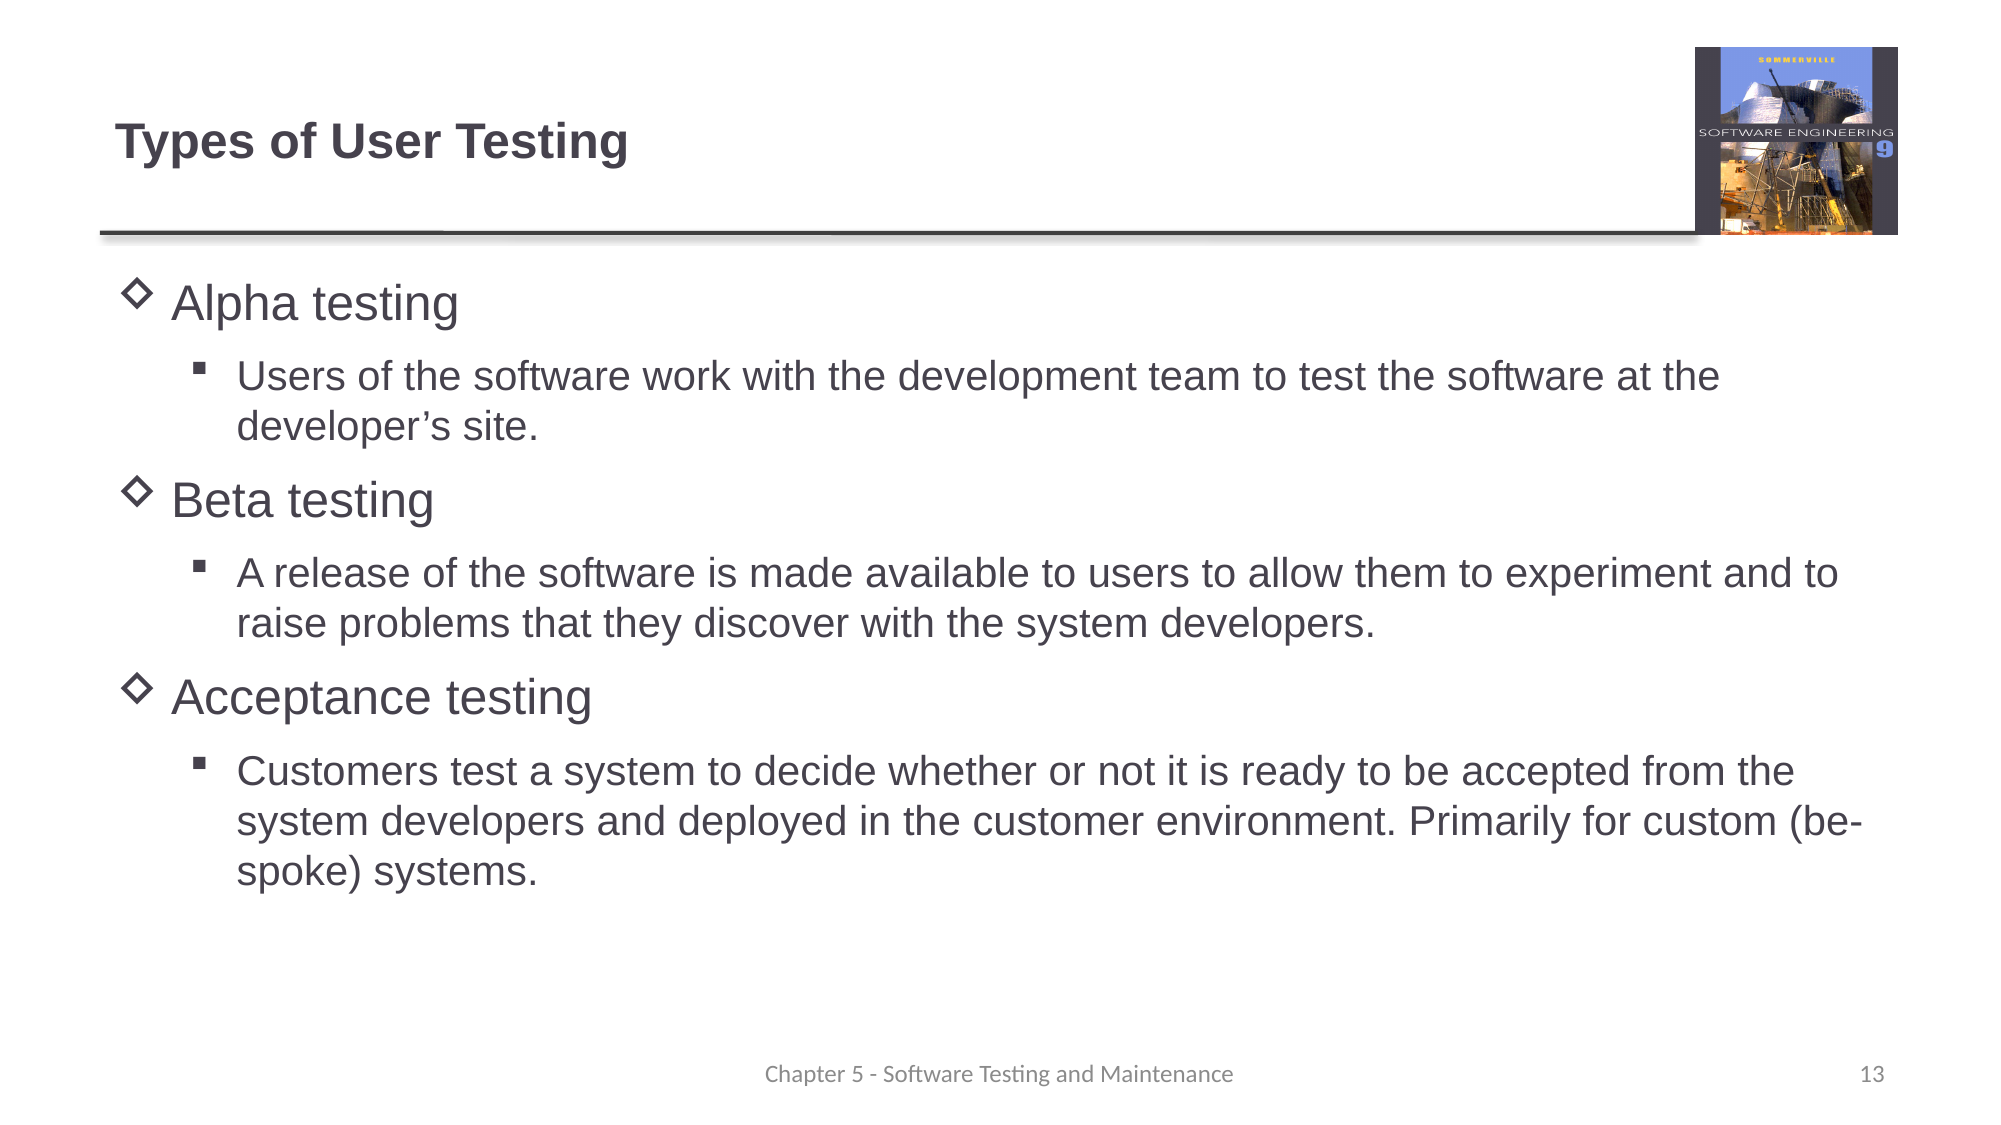

# Types of User Testing
Alpha testing
Users of the software work with the development team to test the software at the developer’s site.
Beta testing
A release of the software is made available to users to allow them to experiment and to raise problems that they discover with the system developers.
Acceptance testing
Customers test a system to decide whether or not it is ready to be accepted from the system developers and deployed in the customer environment. Primarily for custom (be-spoke) systems.

Chapter 5 - Software Testing and Maintenance
13